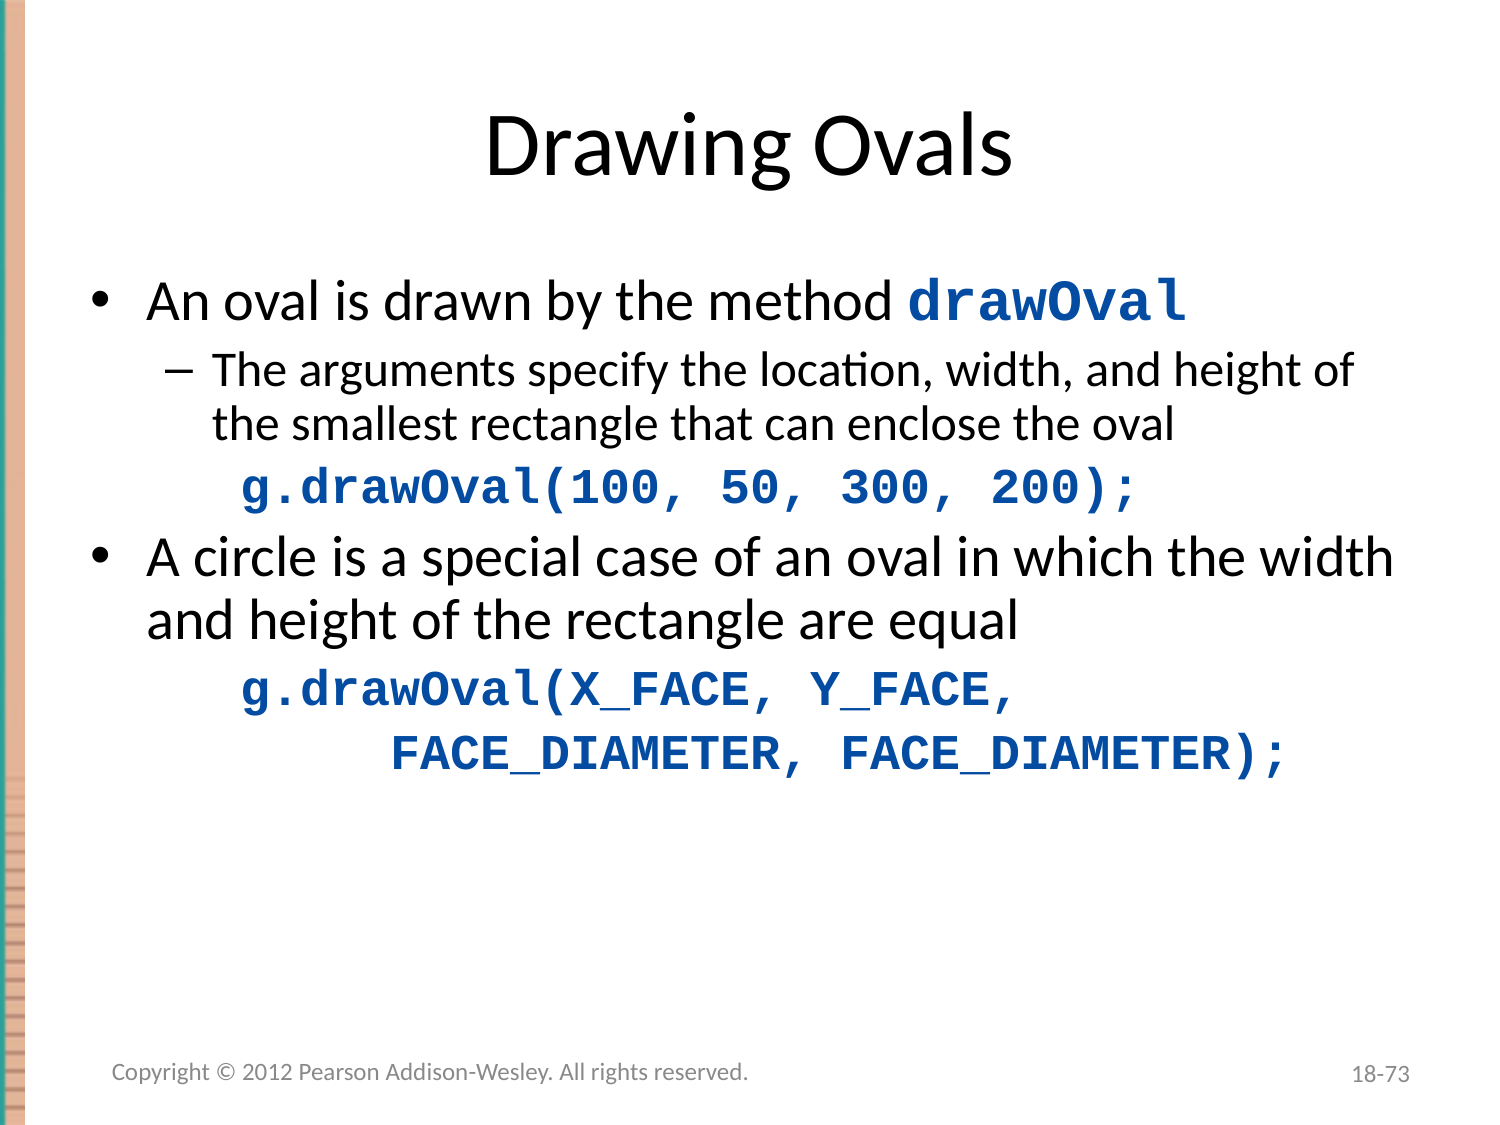

# Drawing Ovals
An oval is drawn by the method drawOval
The arguments specify the location, width, and height of the smallest rectangle that can enclose the oval
g.drawOval(100, 50, 300, 200);
A circle is a special case of an oval in which the width and height of the rectangle are equal
g.drawOval(X_FACE, Y_FACE,
     FACE_DIAMETER, FACE_DIAMETER);
Copyright © 2012 Pearson Addison-Wesley. All rights reserved.
18-73